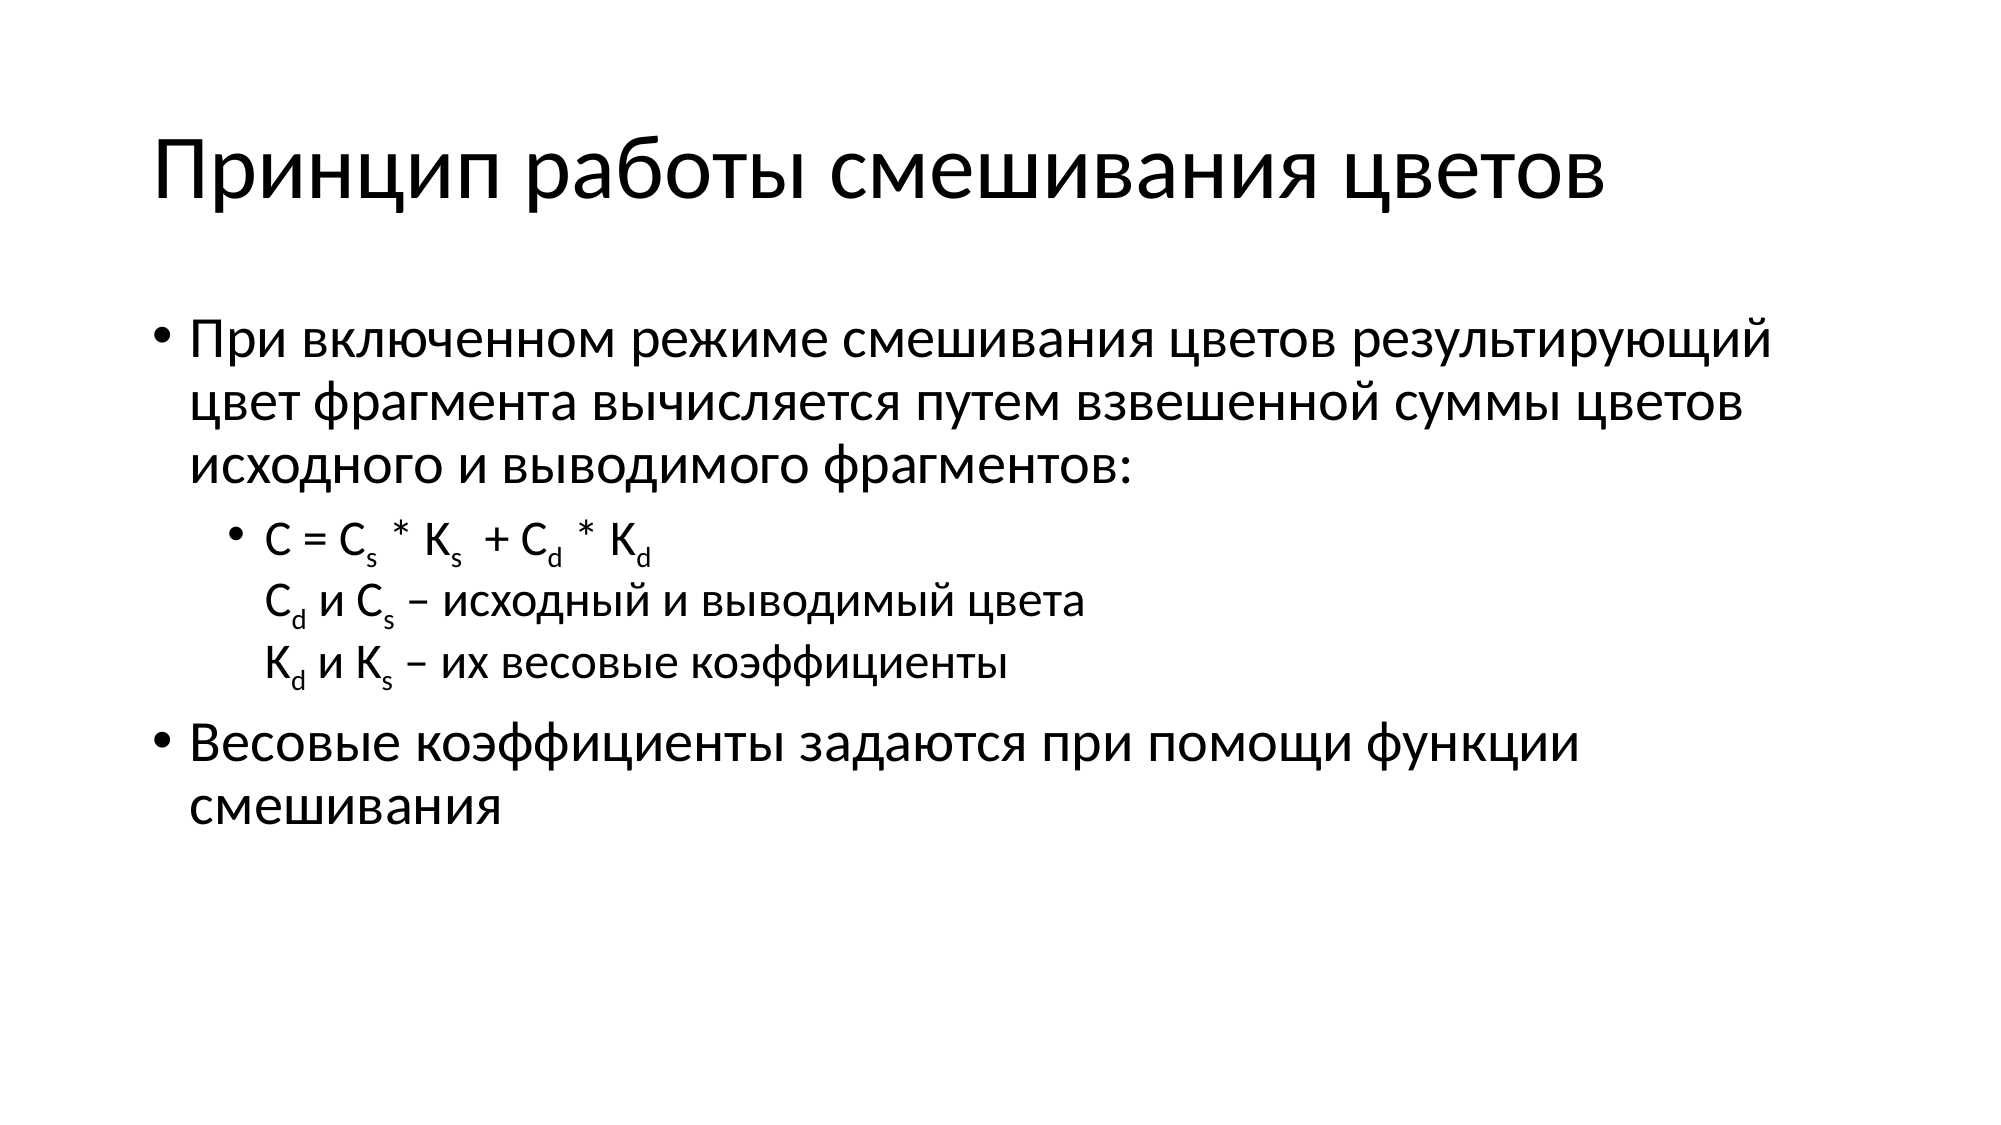

# Принцип работы смешивания цветов
При включенном режиме смешивания цветов результирующий цвет фрагмента вычисляется путем взвешенной суммы цветов исходного и выводимого фрагментов:
C = Сs * Ks  + Cd * Kd
Сd и Cs – исходный и выводимый цвета
Kd и Ks – их весовые коэффициенты
Весовые коэффициенты задаются при помощи функции смешивания